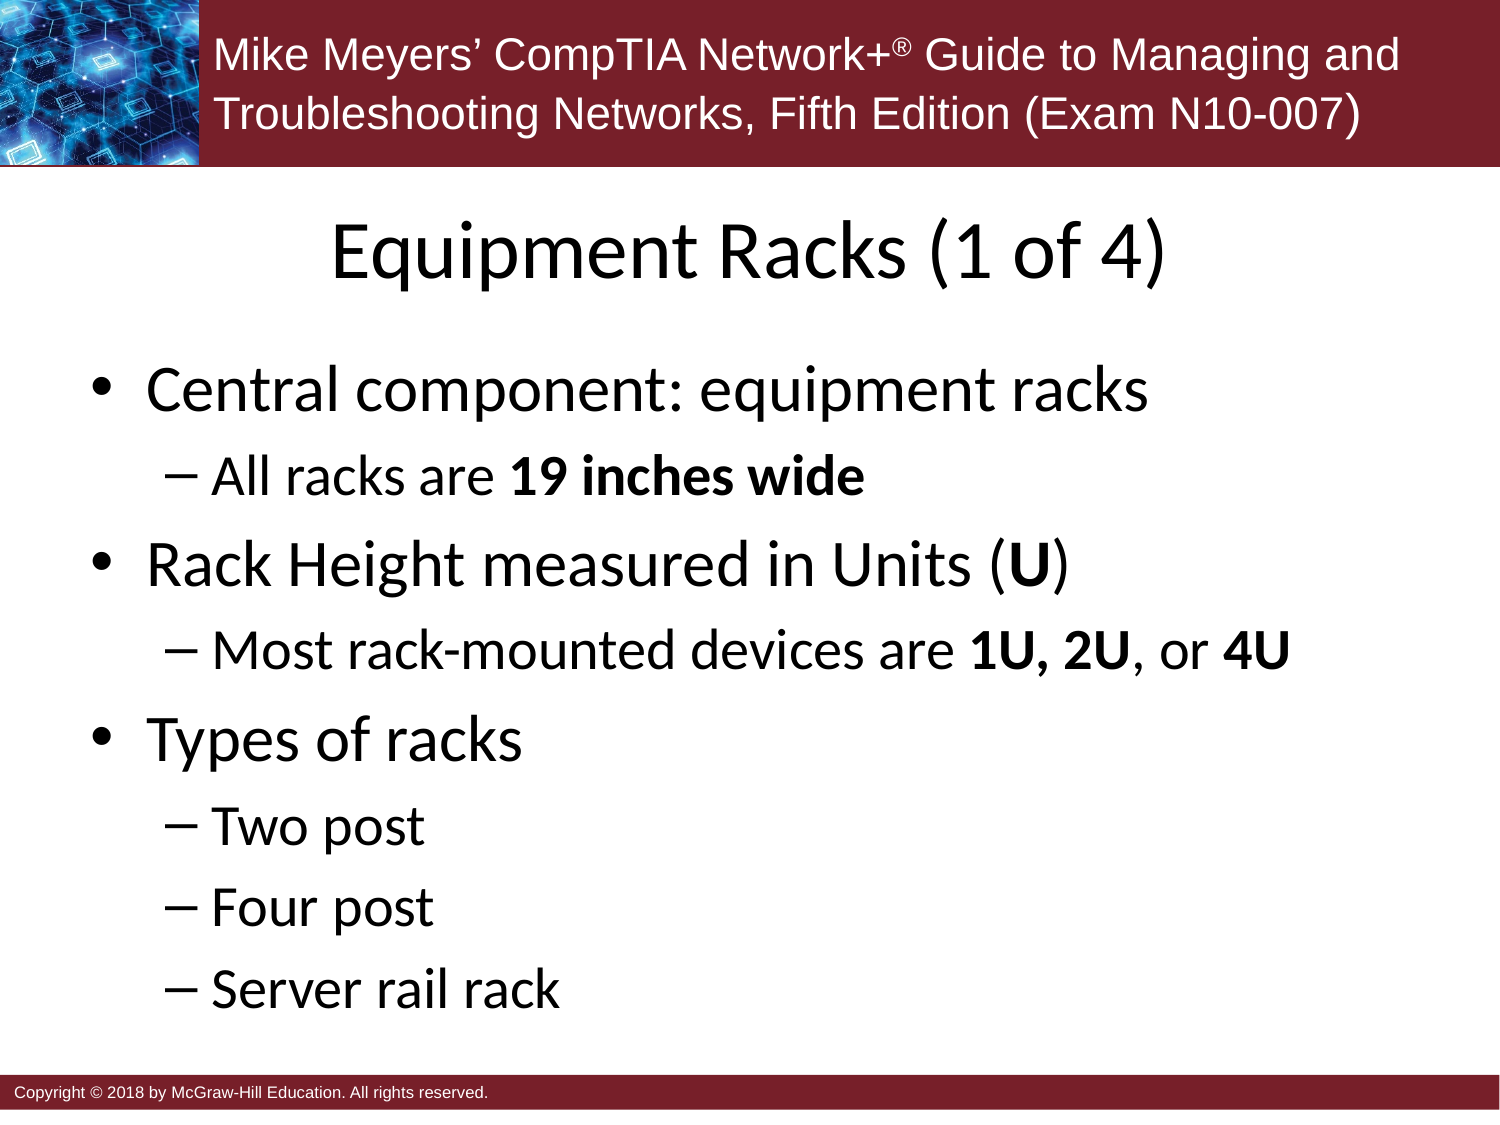

# Equipment Racks (1 of 4)
Central component: equipment racks
All racks are 19 inches wide
Rack Height measured in Units (U)
Most rack-mounted devices are 1U, 2U, or 4U
Types of racks
Two post
Four post
Server rail rack